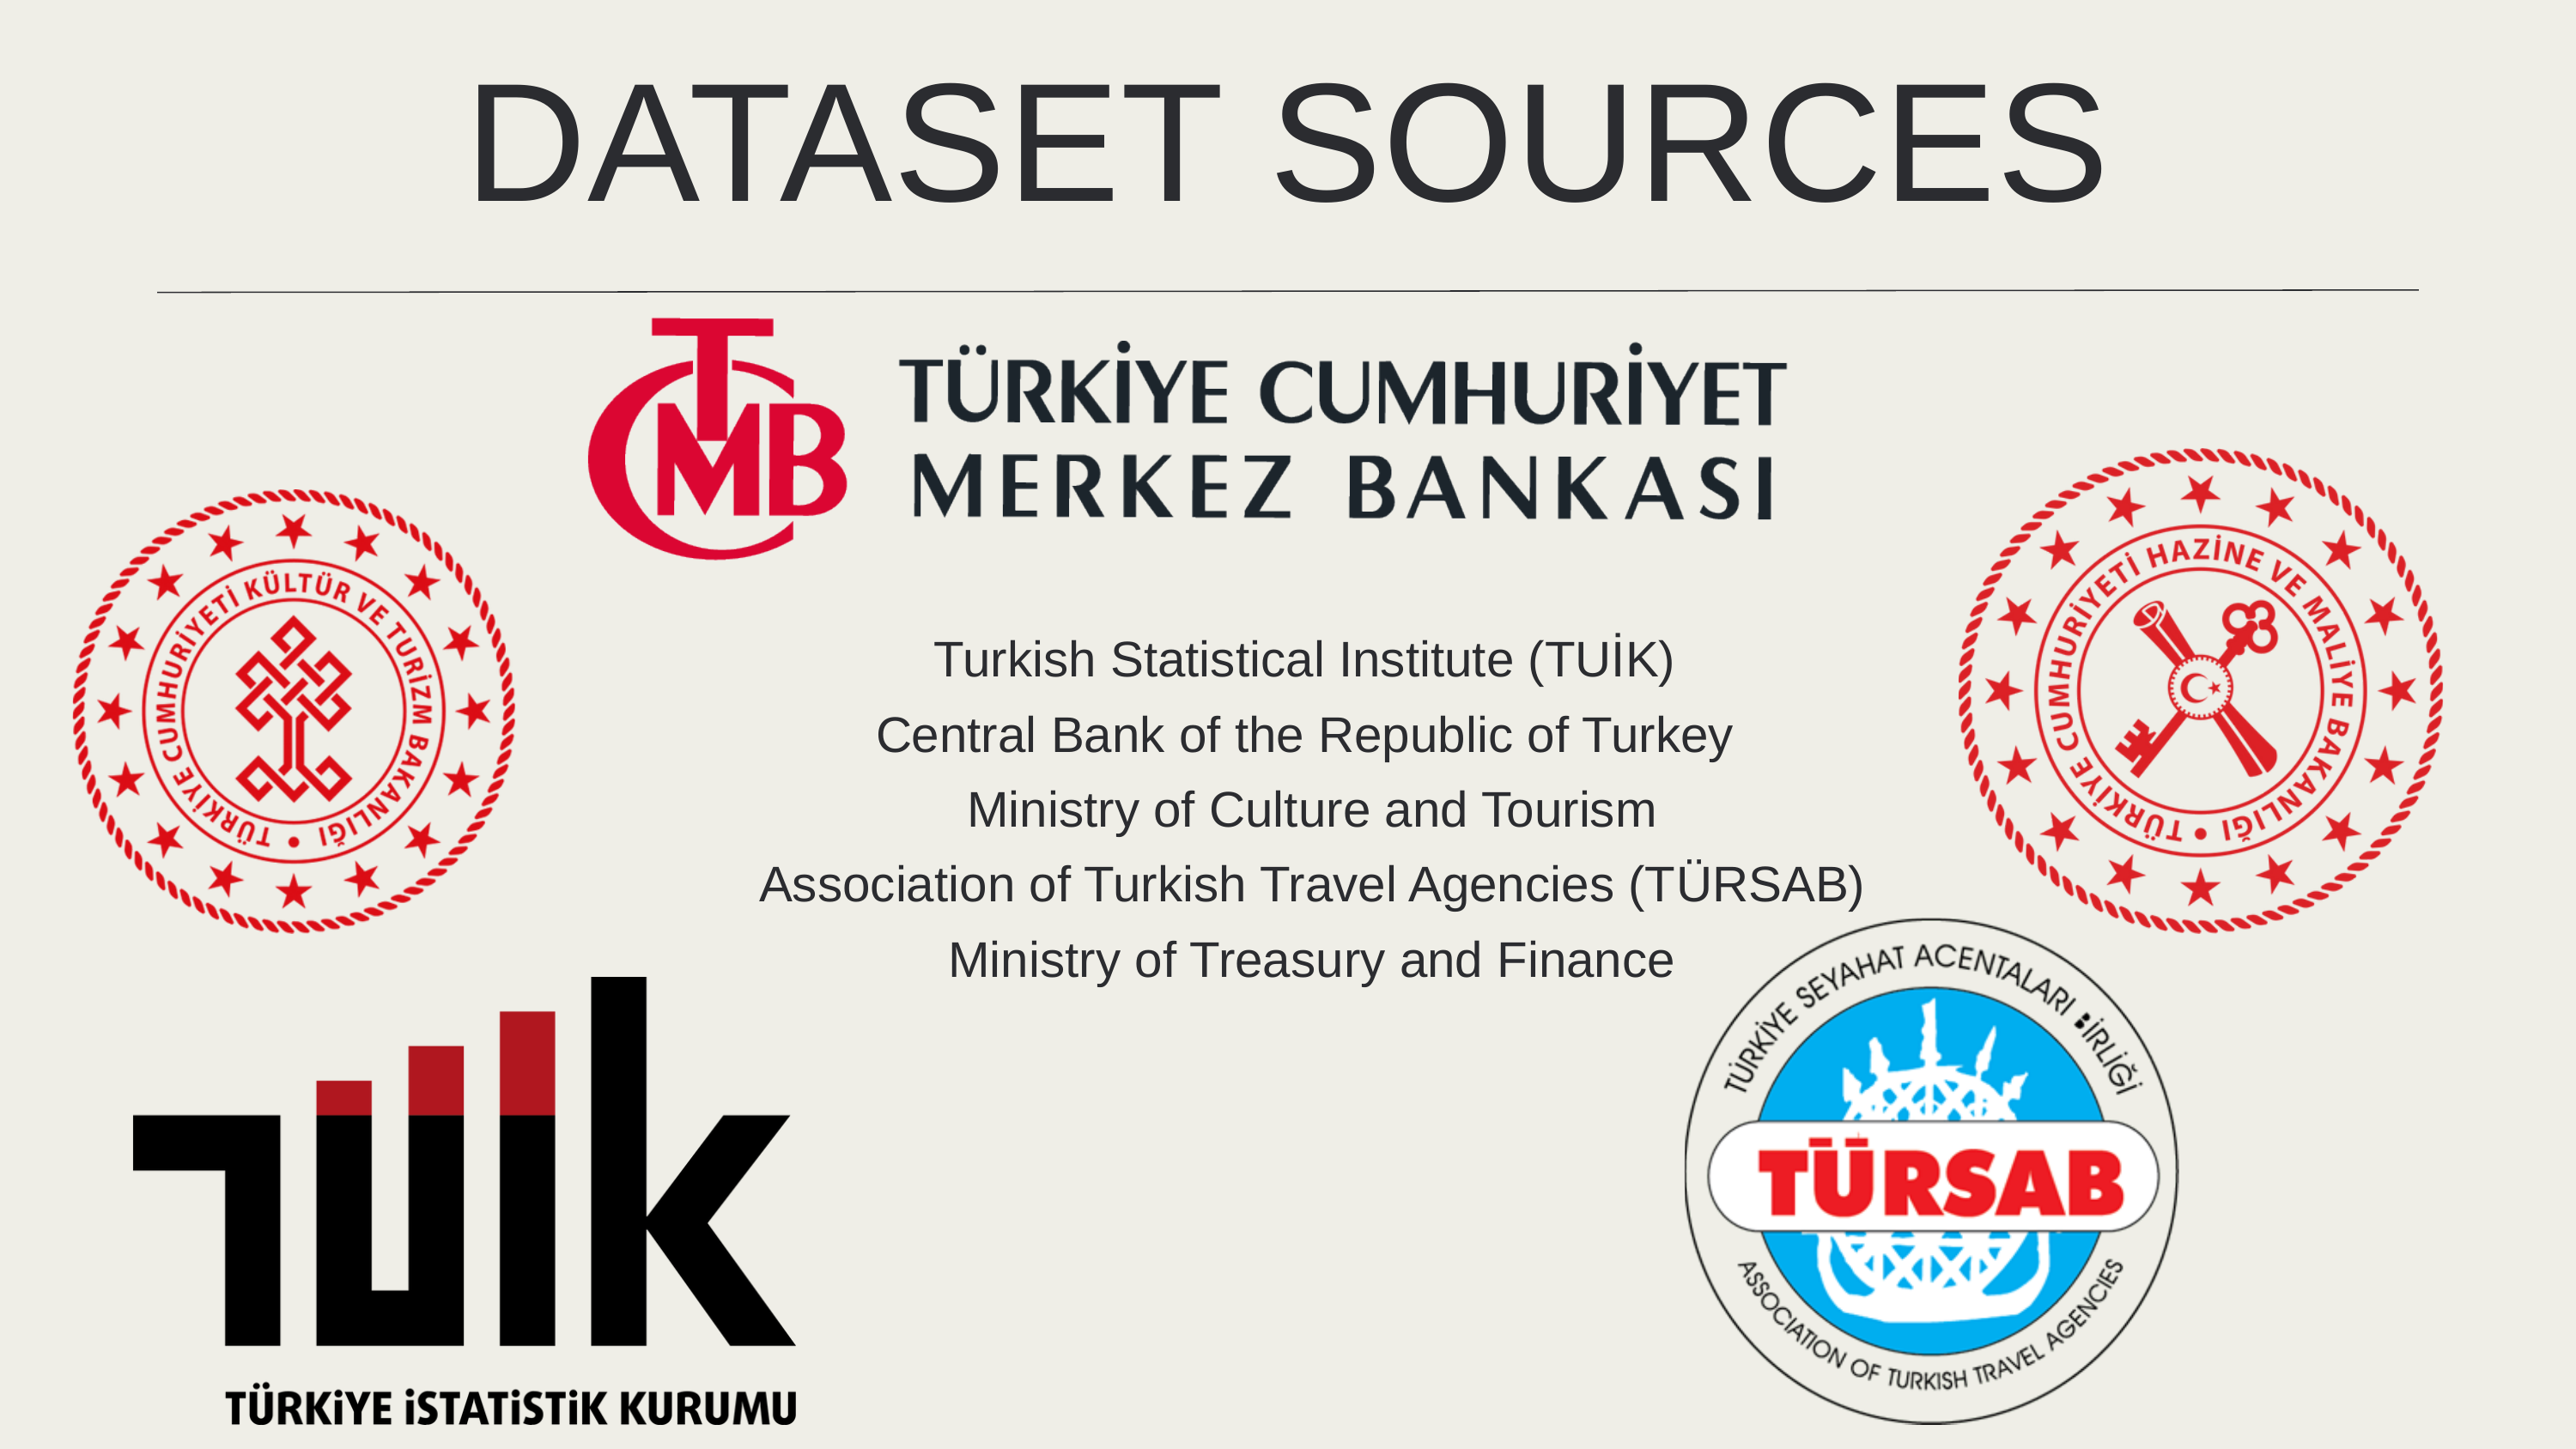

DATASET SOURCES

Turkish Statistical Institute (TUİK)
Central Bank of the Republic of Turkey
Ministry of Culture and Tourism
Association of Turkish Travel Agencies (TÜRSAB)
Ministry of Treasury and Finance